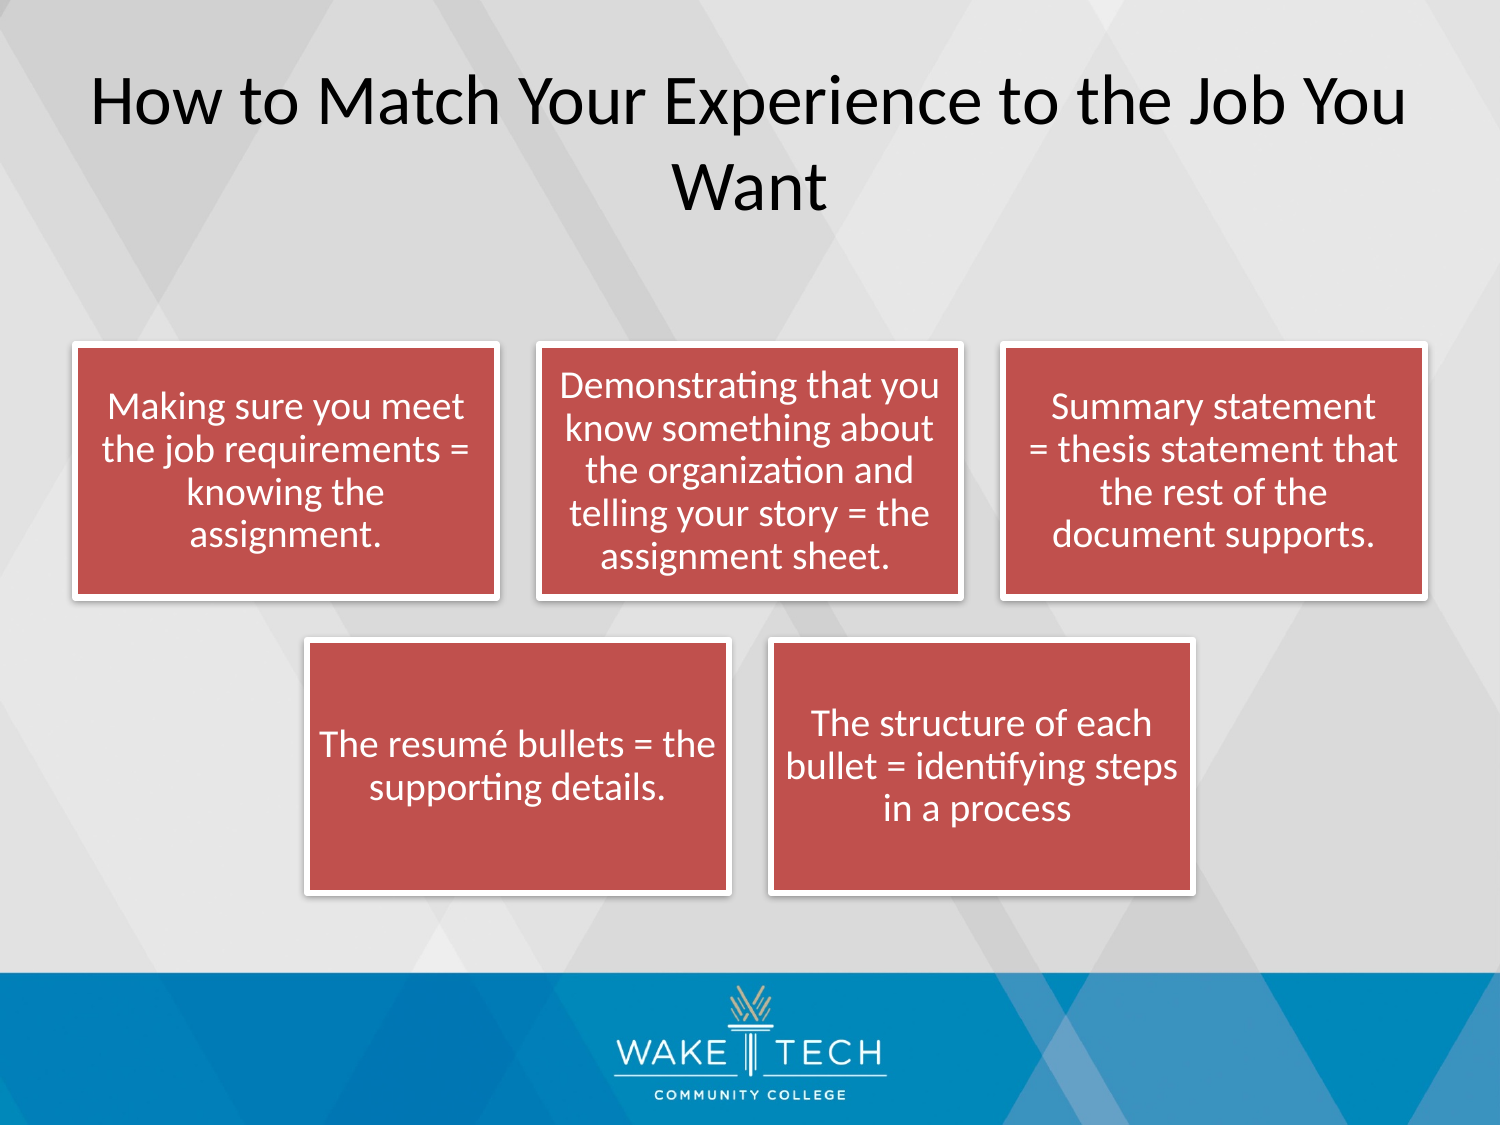

# How to Match Your Experience to the Job You Want
Making sure you meet the job requirements = knowing the assignment.
Demonstrating that you know something about the organization and telling your story = the assignment sheet.
Summary statement = thesis statement that the rest of the document supports.
The resumé bullets = the supporting details.
The structure of each bullet = identifying steps in a process